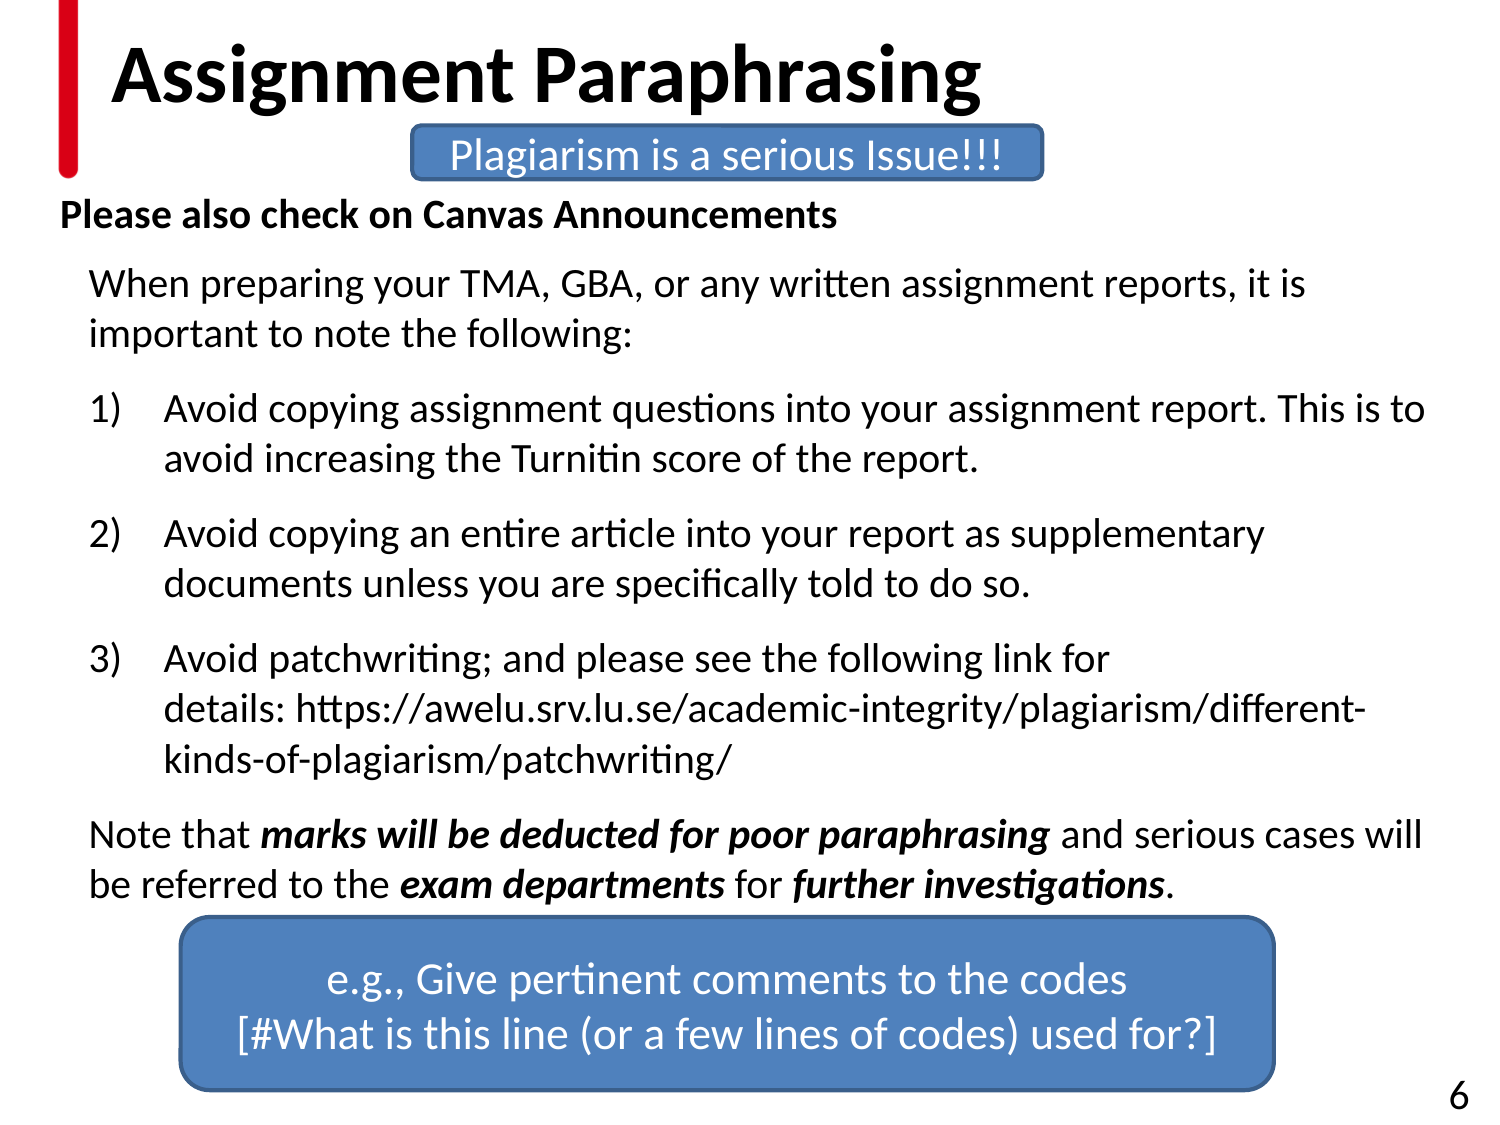

# Assignment Paraphrasing
Plagiarism is a serious Issue!!!
Please also check on Canvas Announcements
When preparing your TMA, GBA, or any written assignment reports, it is important to note the following:
Avoid copying assignment questions into your assignment report. This is to avoid increasing the Turnitin score of the report.
Avoid copying an entire article into your report as supplementary documents unless you are specifically told to do so.
Avoid patchwriting; and please see the following link for details: https://awelu.srv.lu.se/academic-integrity/plagiarism/different-kinds-of-plagiarism/patchwriting/
Note that marks will be deducted for poor paraphrasing and serious cases will be referred to the exam departments for further investigations.

e.g., Give pertinent comments to the codes
[#What is this line (or a few lines of codes) used for?]